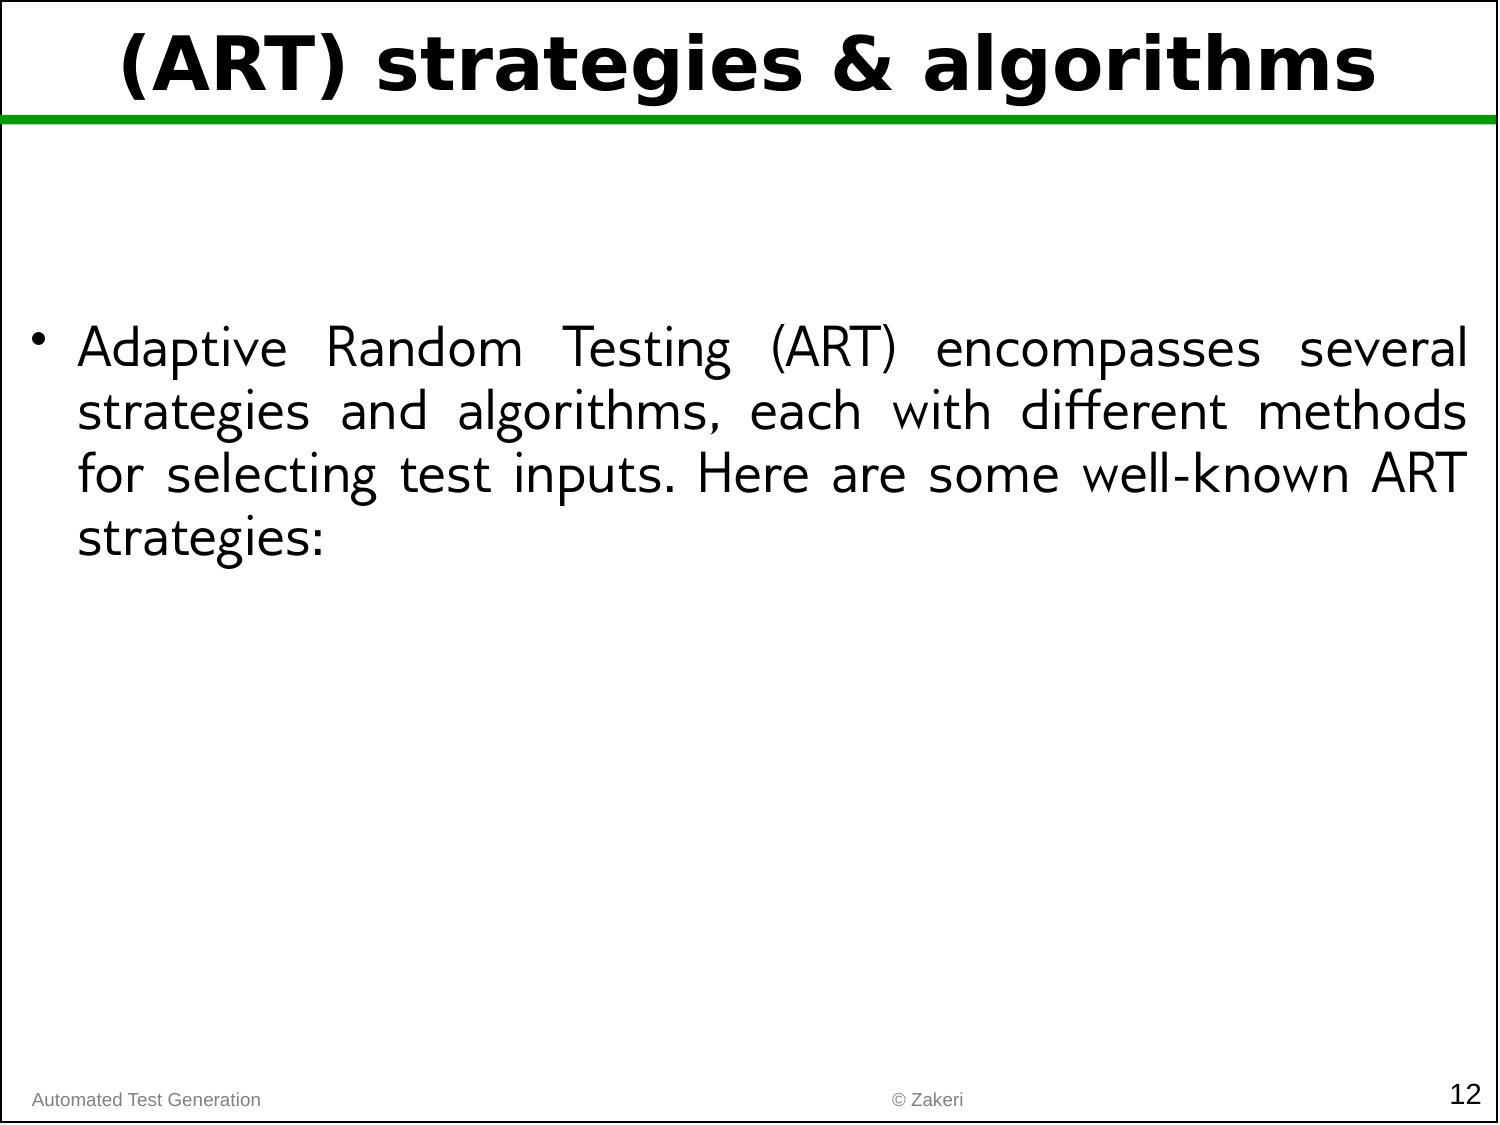

# (ART) strategies & algorithms

Adaptive Random Testing (ART) encompasses several strategies and algorithms, each with different methods for selecting test inputs. Here are some well-known ART strategies:

12
© Zakeri
Automated Test Generation